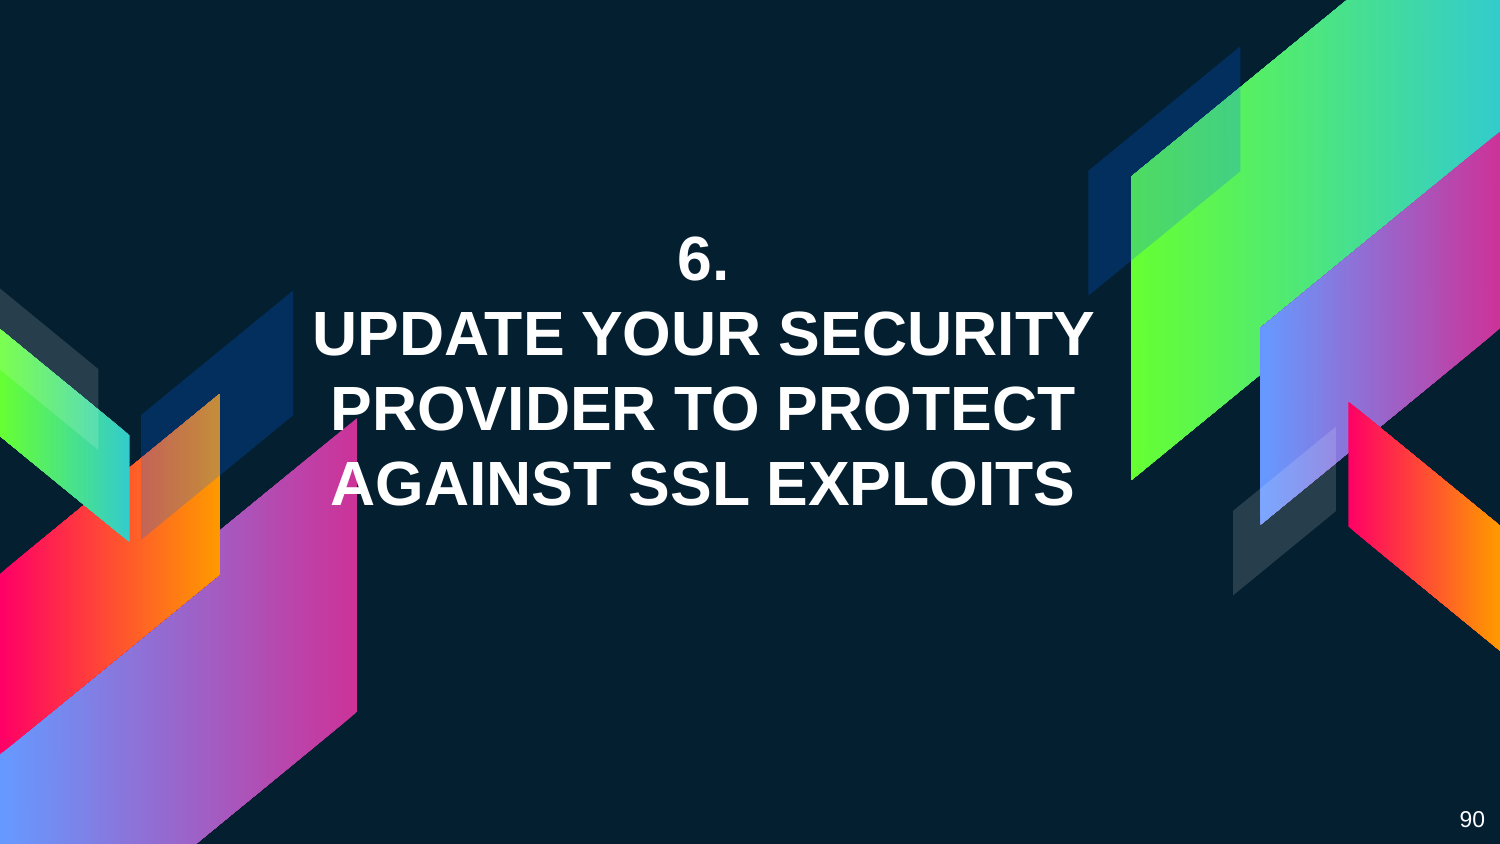

# 6.
UPDATE YOUR SECURITY PROVIDER TO PROTECT AGAINST SSL EXPLOITS
90